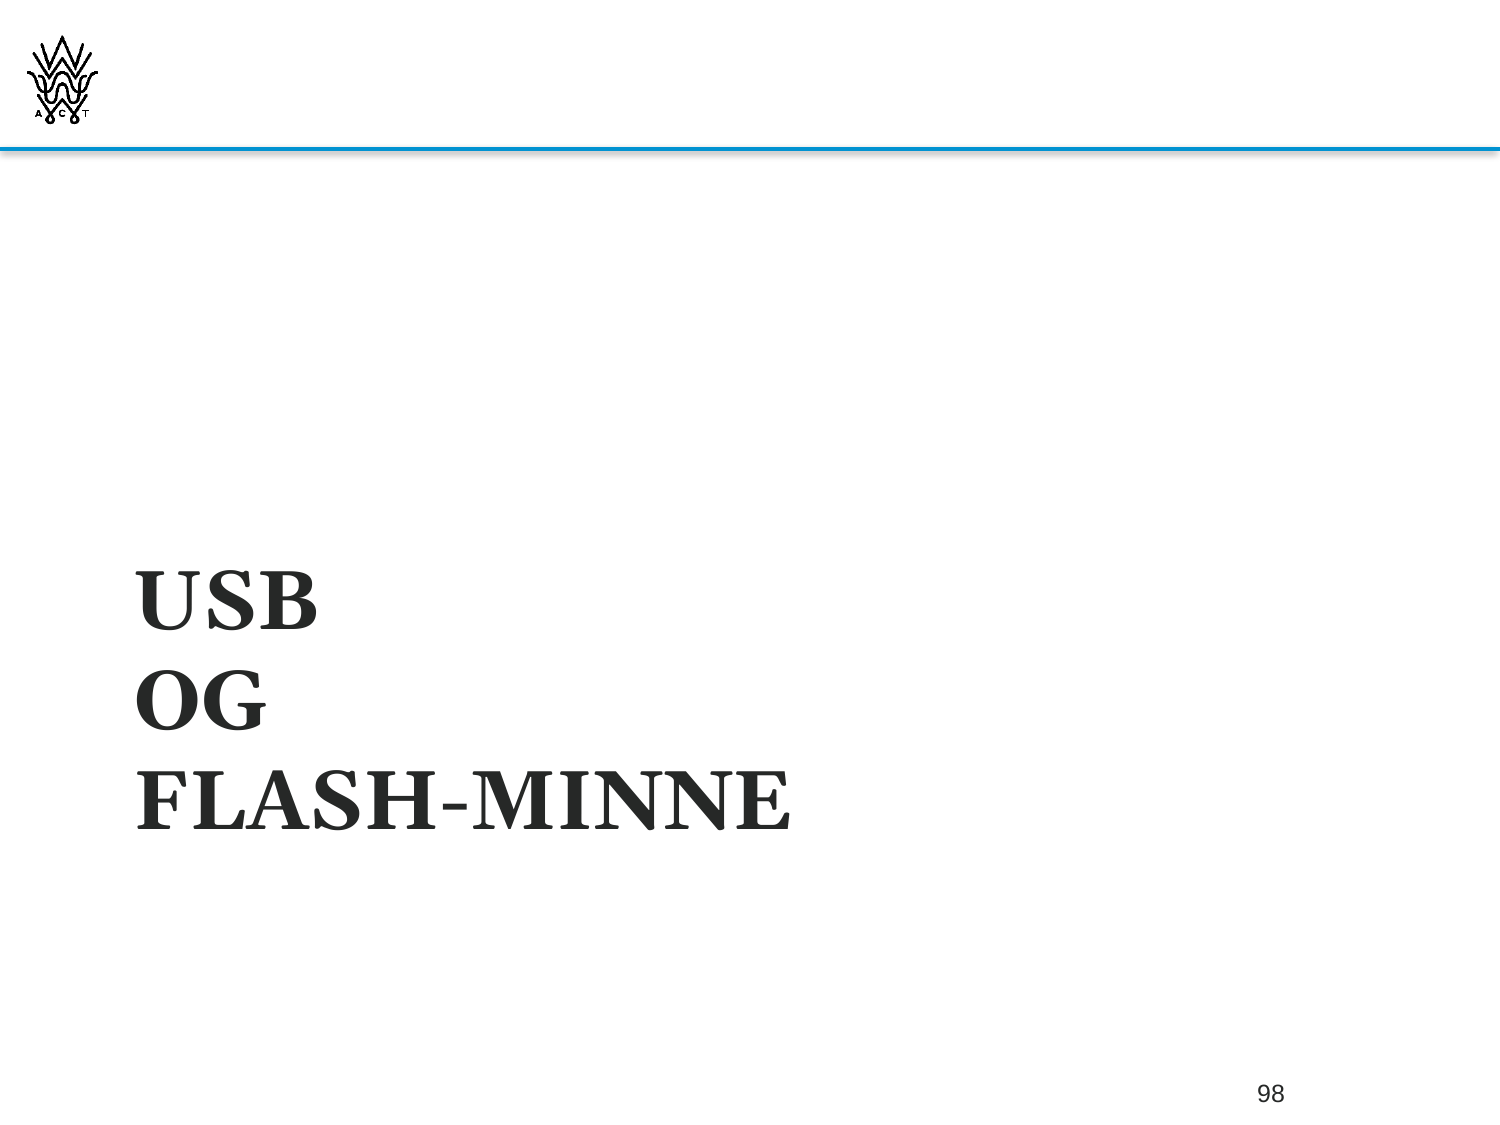

# USB og FLAsh-minne
26.09.2013
Bjørn O. Listog -- blistog@nith.no
98